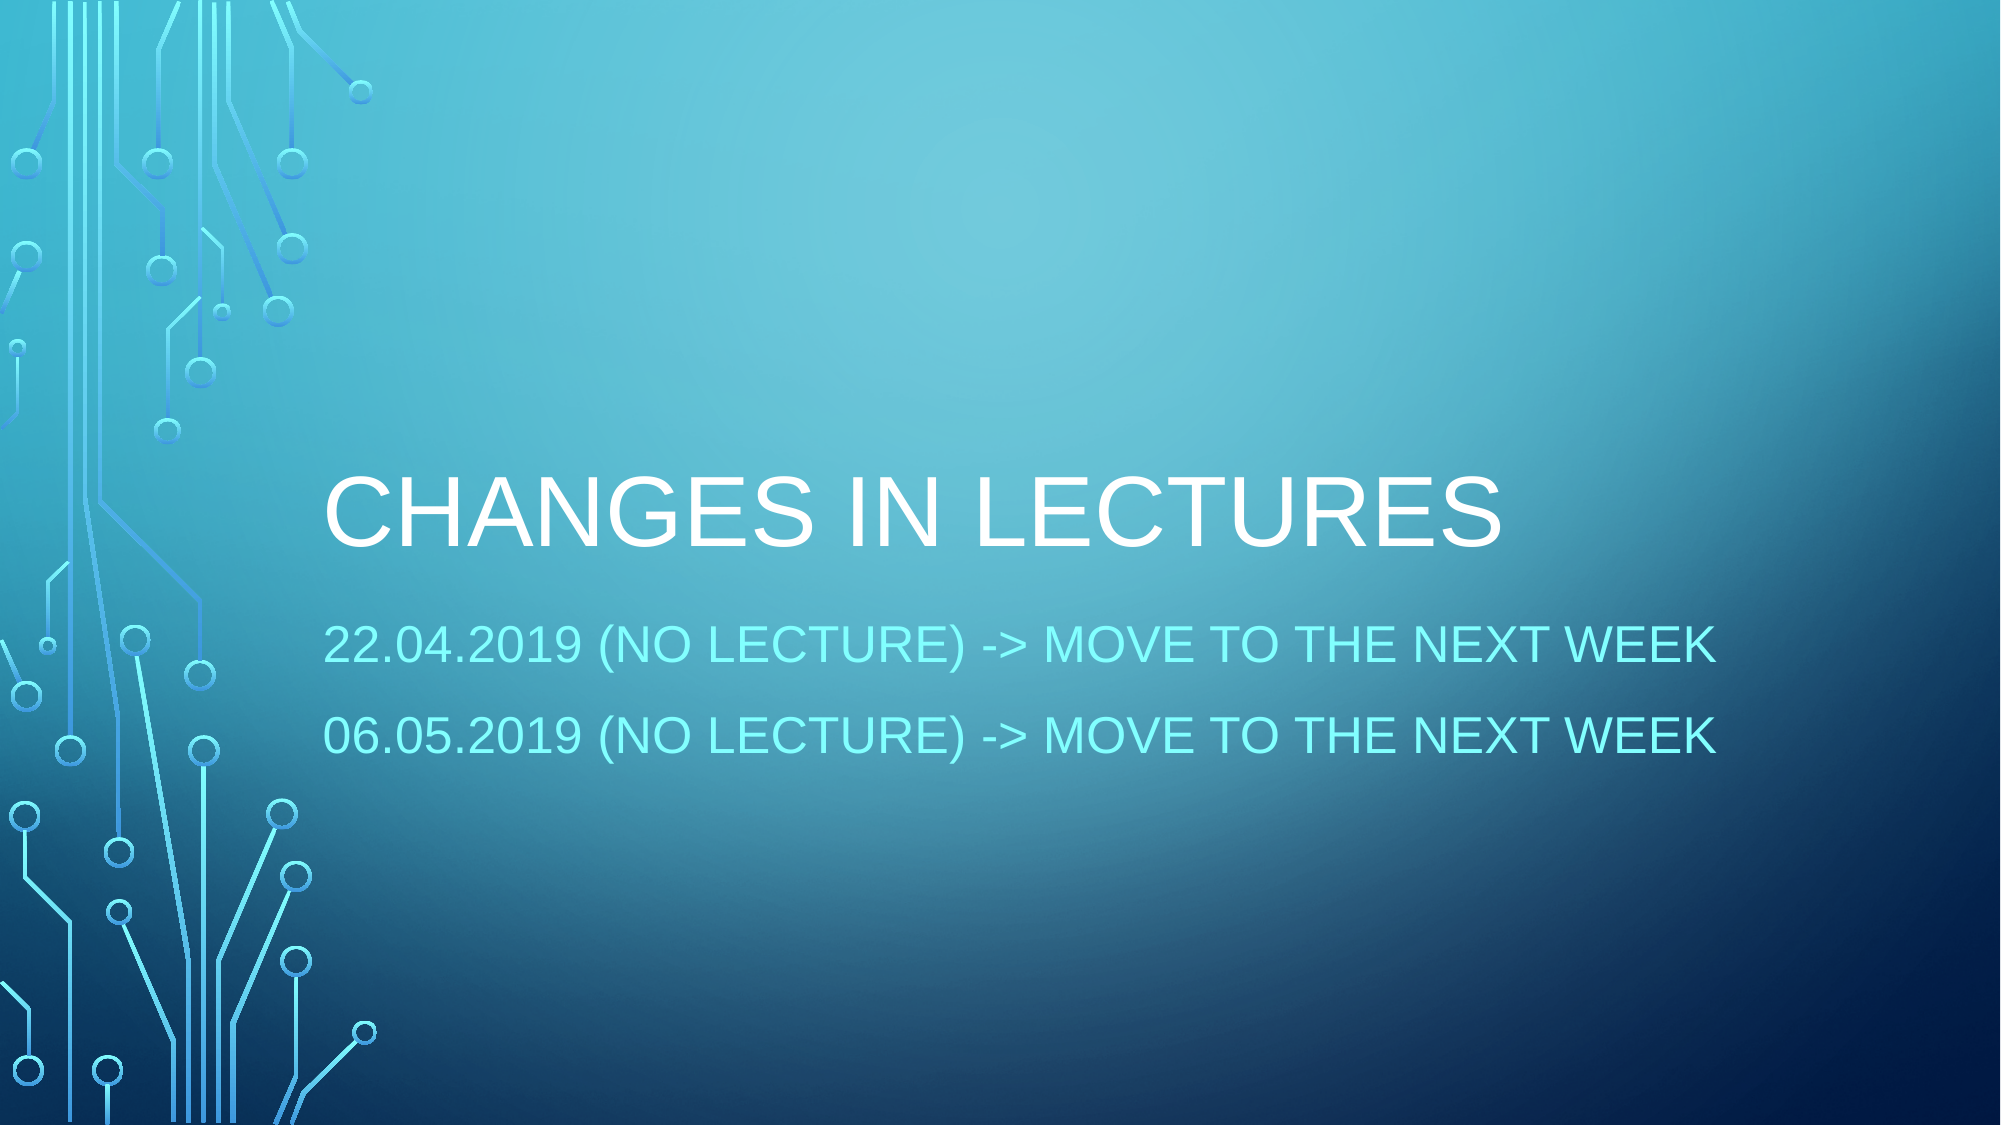

# Changes in lectures
22.04.2019 (No Lecture) -> Move to the next week
06.05.2019 (No lecture) -> Move to the next week